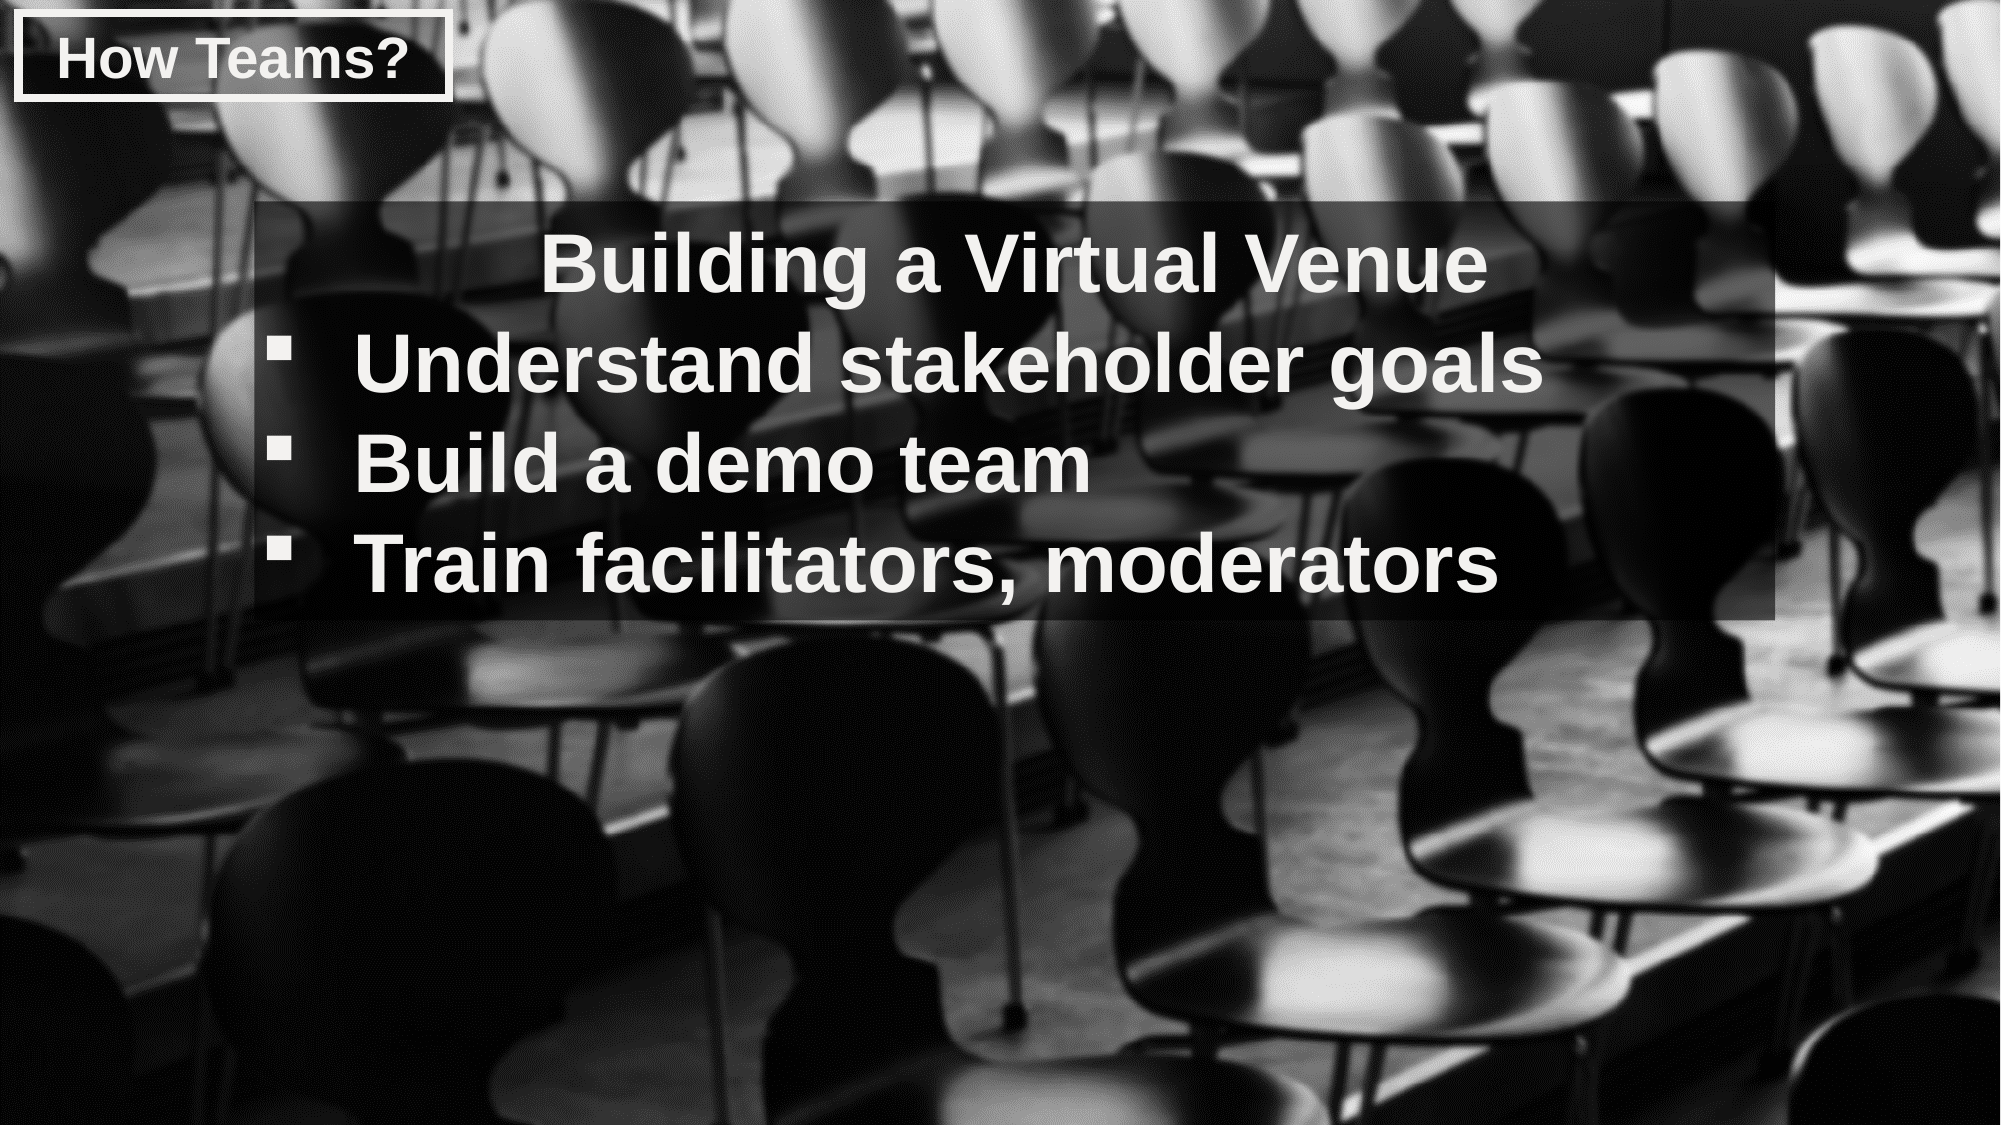

How Teams?
Building a Virtual Venue
Understand stakeholder goals
Build a demo team
Train facilitators, moderators